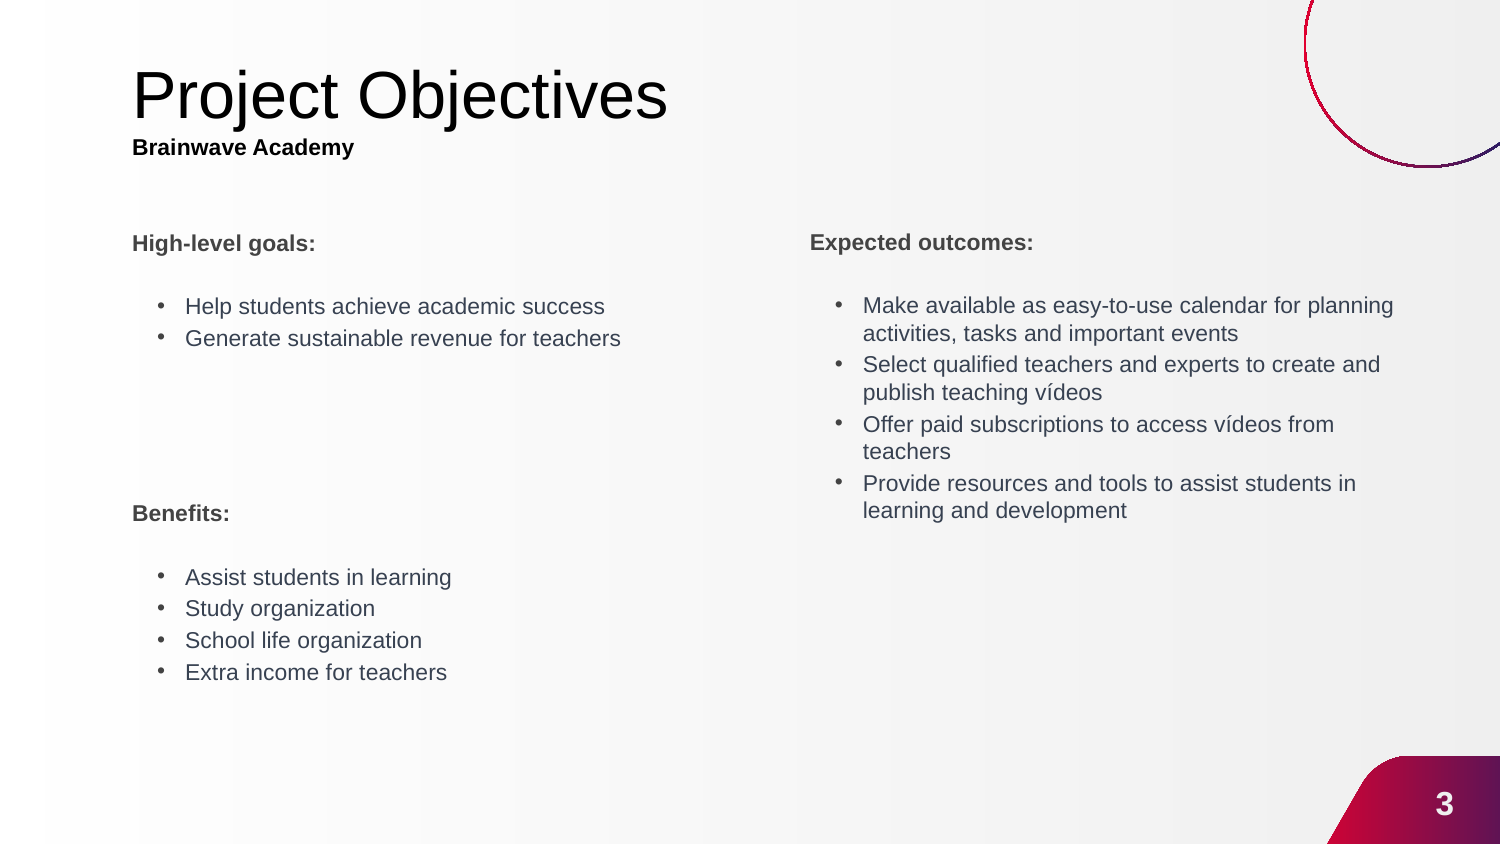

# Project Objectives Brainwave Academy
Expected outcomes:

Make available as easy-to-use calendar for planning activities, tasks and important events
Select qualified teachers and experts to create and publish teaching vídeos
Offer paid subscriptions to access vídeos from teachers
Provide resources and tools to assist students in learning and development

High-level goals:

Help students achieve academic success
Generate sustainable revenue for teachers

Benefits:

Assist students in learning
Study organization
School life organization
Extra income for teachers

3